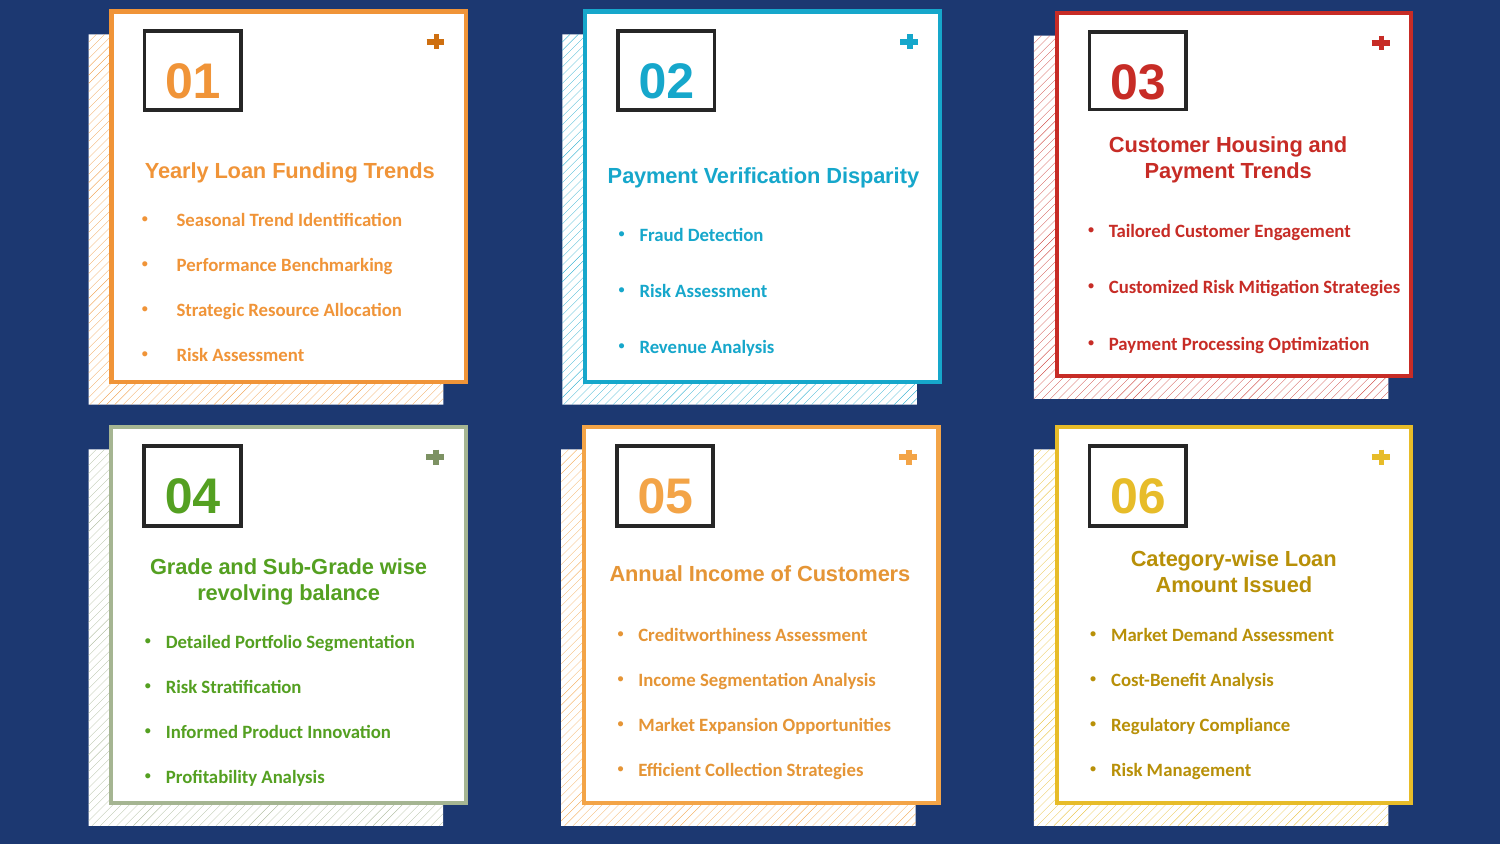

01
02
03
Customer Housing and Payment Trends

Yearly Loan Funding Trends
Seasonal Trend Identification
Performance Benchmarking
Strategic Resource Allocation
Risk Assessment
Payment Verification Disparity
Fraud Detection
Risk Assessment
Revenue Analysis
Tailored Customer Engagement
Customized Risk Mitigation Strategies
Payment Processing Optimization

04
05
06
Category-wise Loan Amount Issued
Market Demand Assessment
Cost-Benefit Analysis
Regulatory Compliance
Risk Management
Grade and Sub-Grade wise revolving balance
Detailed Portfolio Segmentation
Risk Stratification
Informed Product Innovation
Profitability Analysis
Annual Income of Customers
Creditworthiness Assessment
Income Segmentation Analysis
Market Expansion Opportunities
Efficient Collection Strategies